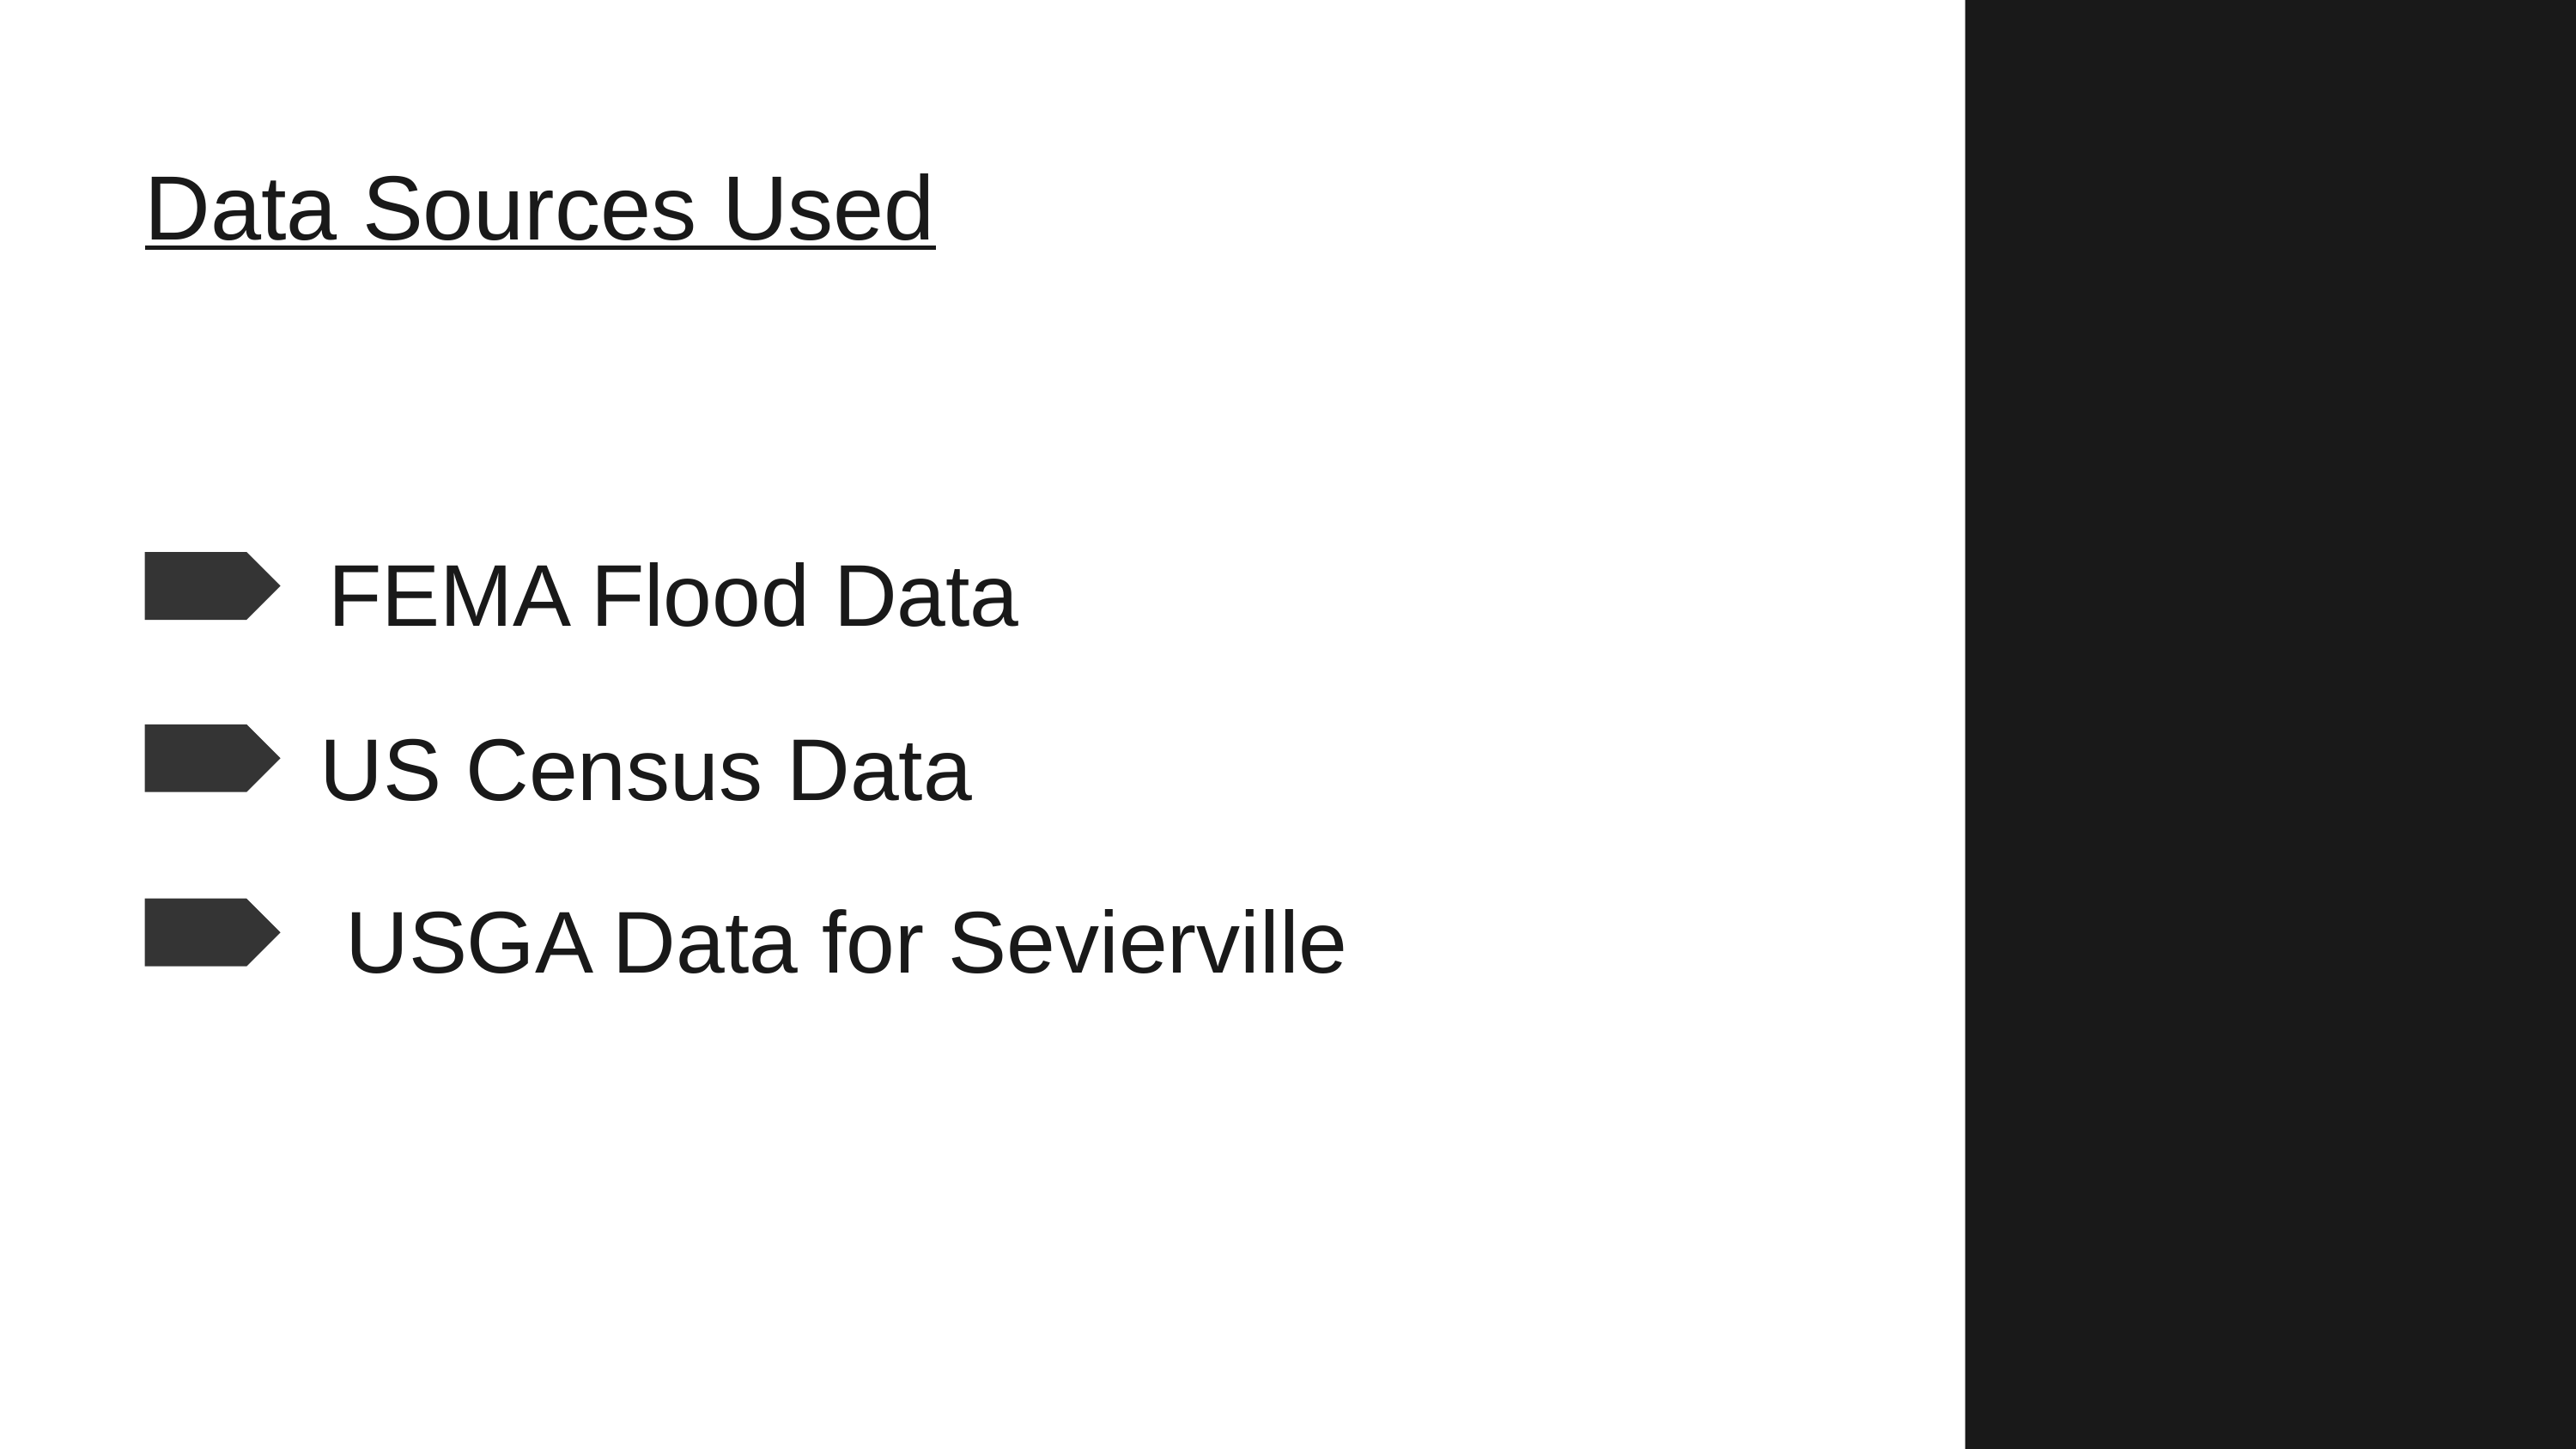

Data Sources Used

FEMA Flood Data

US Census Data

USGA Data for Sevierville